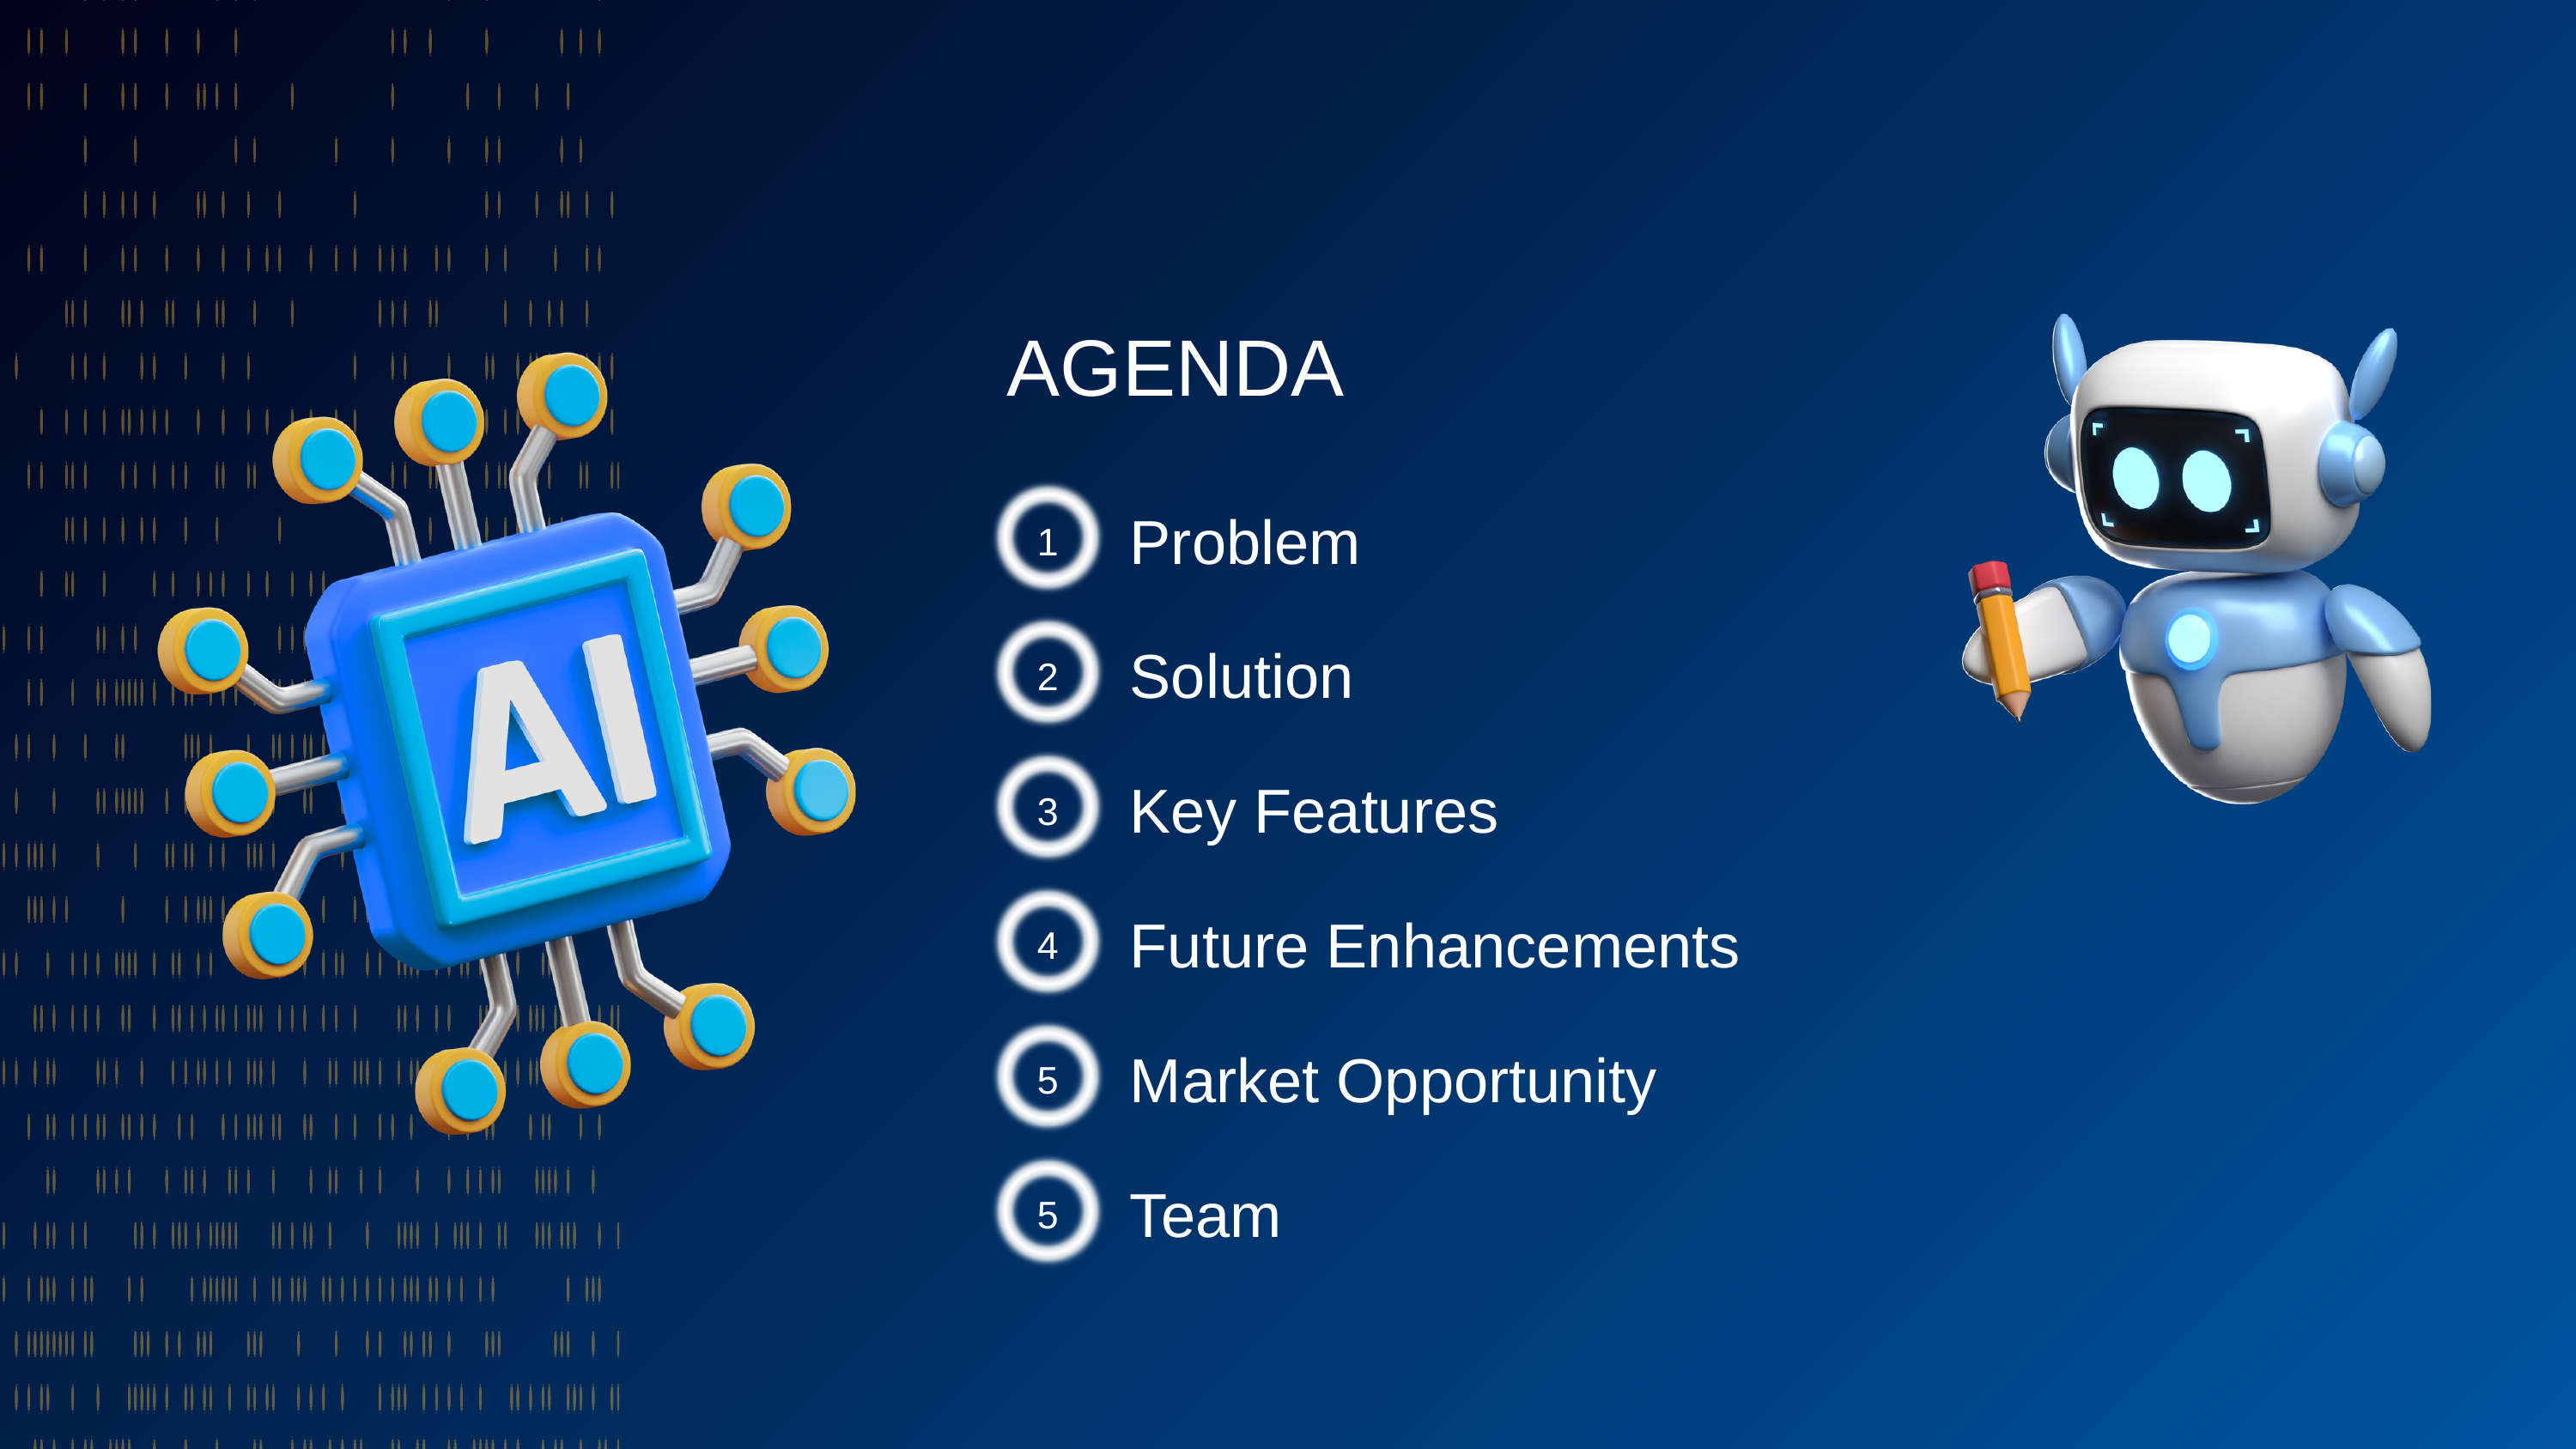

AGENDA

1
Problem

2
Solution

3
Key Features

4
Future Enhancements

5
Market Opportunity

5
Team